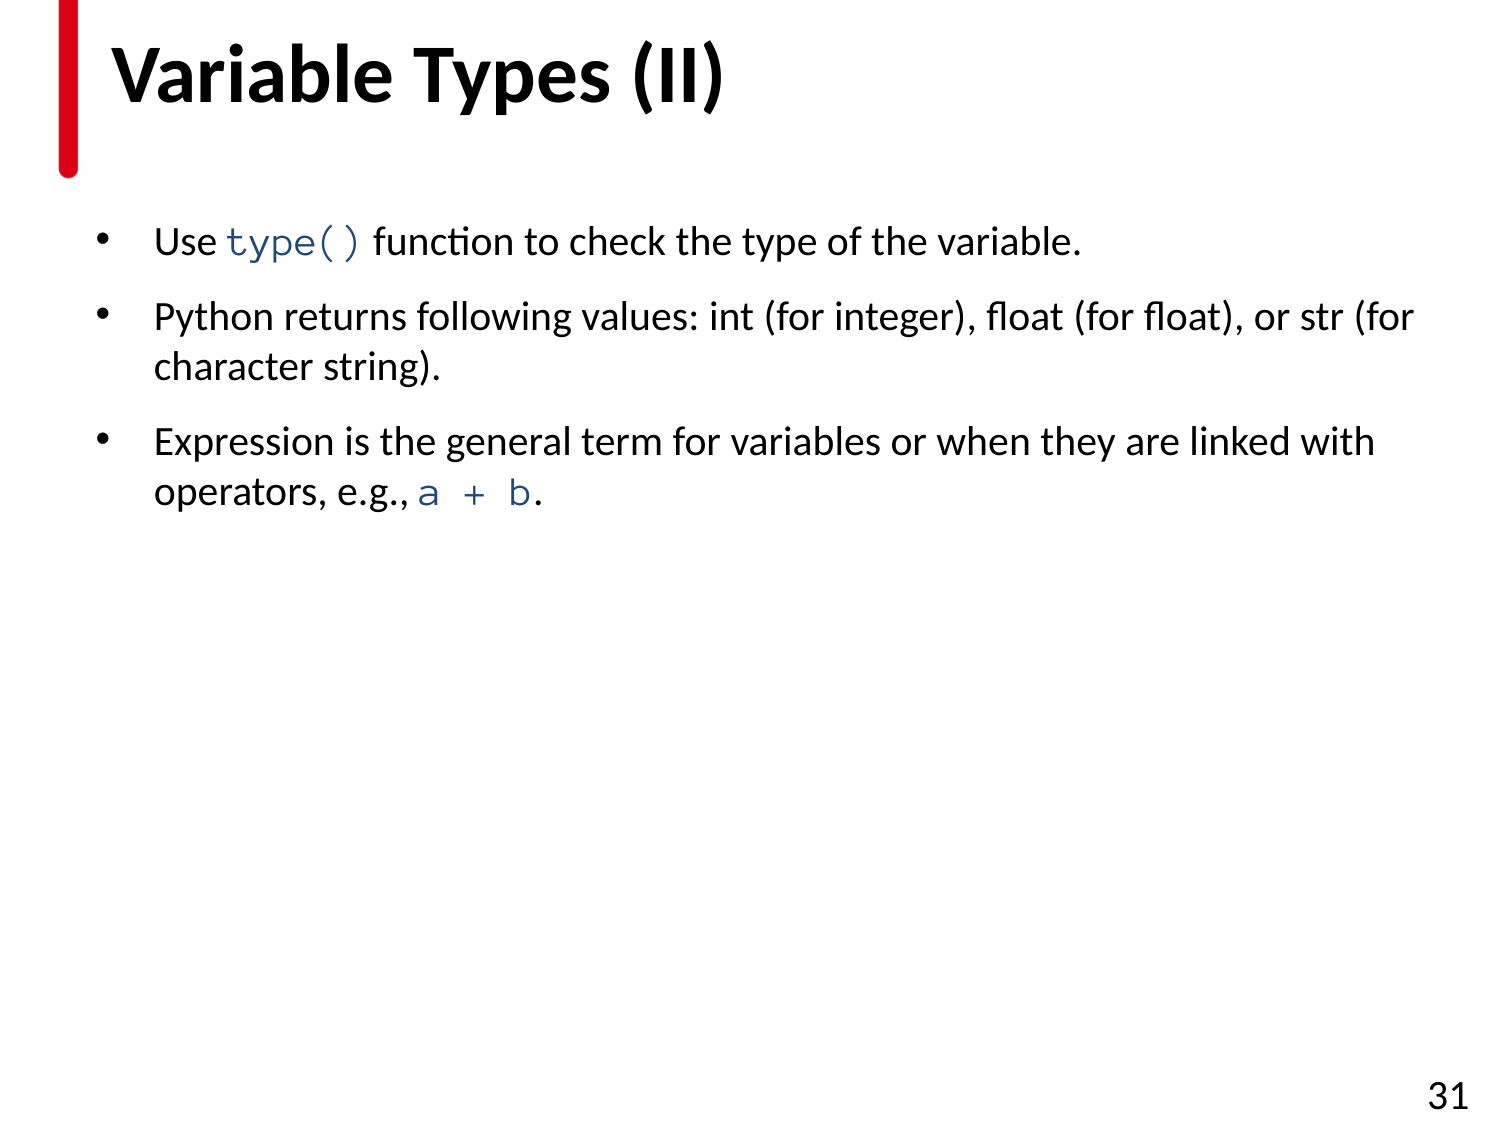

# Variable Types (II)
Use type() function to check the type of the variable.
Python returns following values: int (for integer), float (for float), or str (for character string).
Expression is the general term for variables or when they are linked with operators, e.g., a + b.